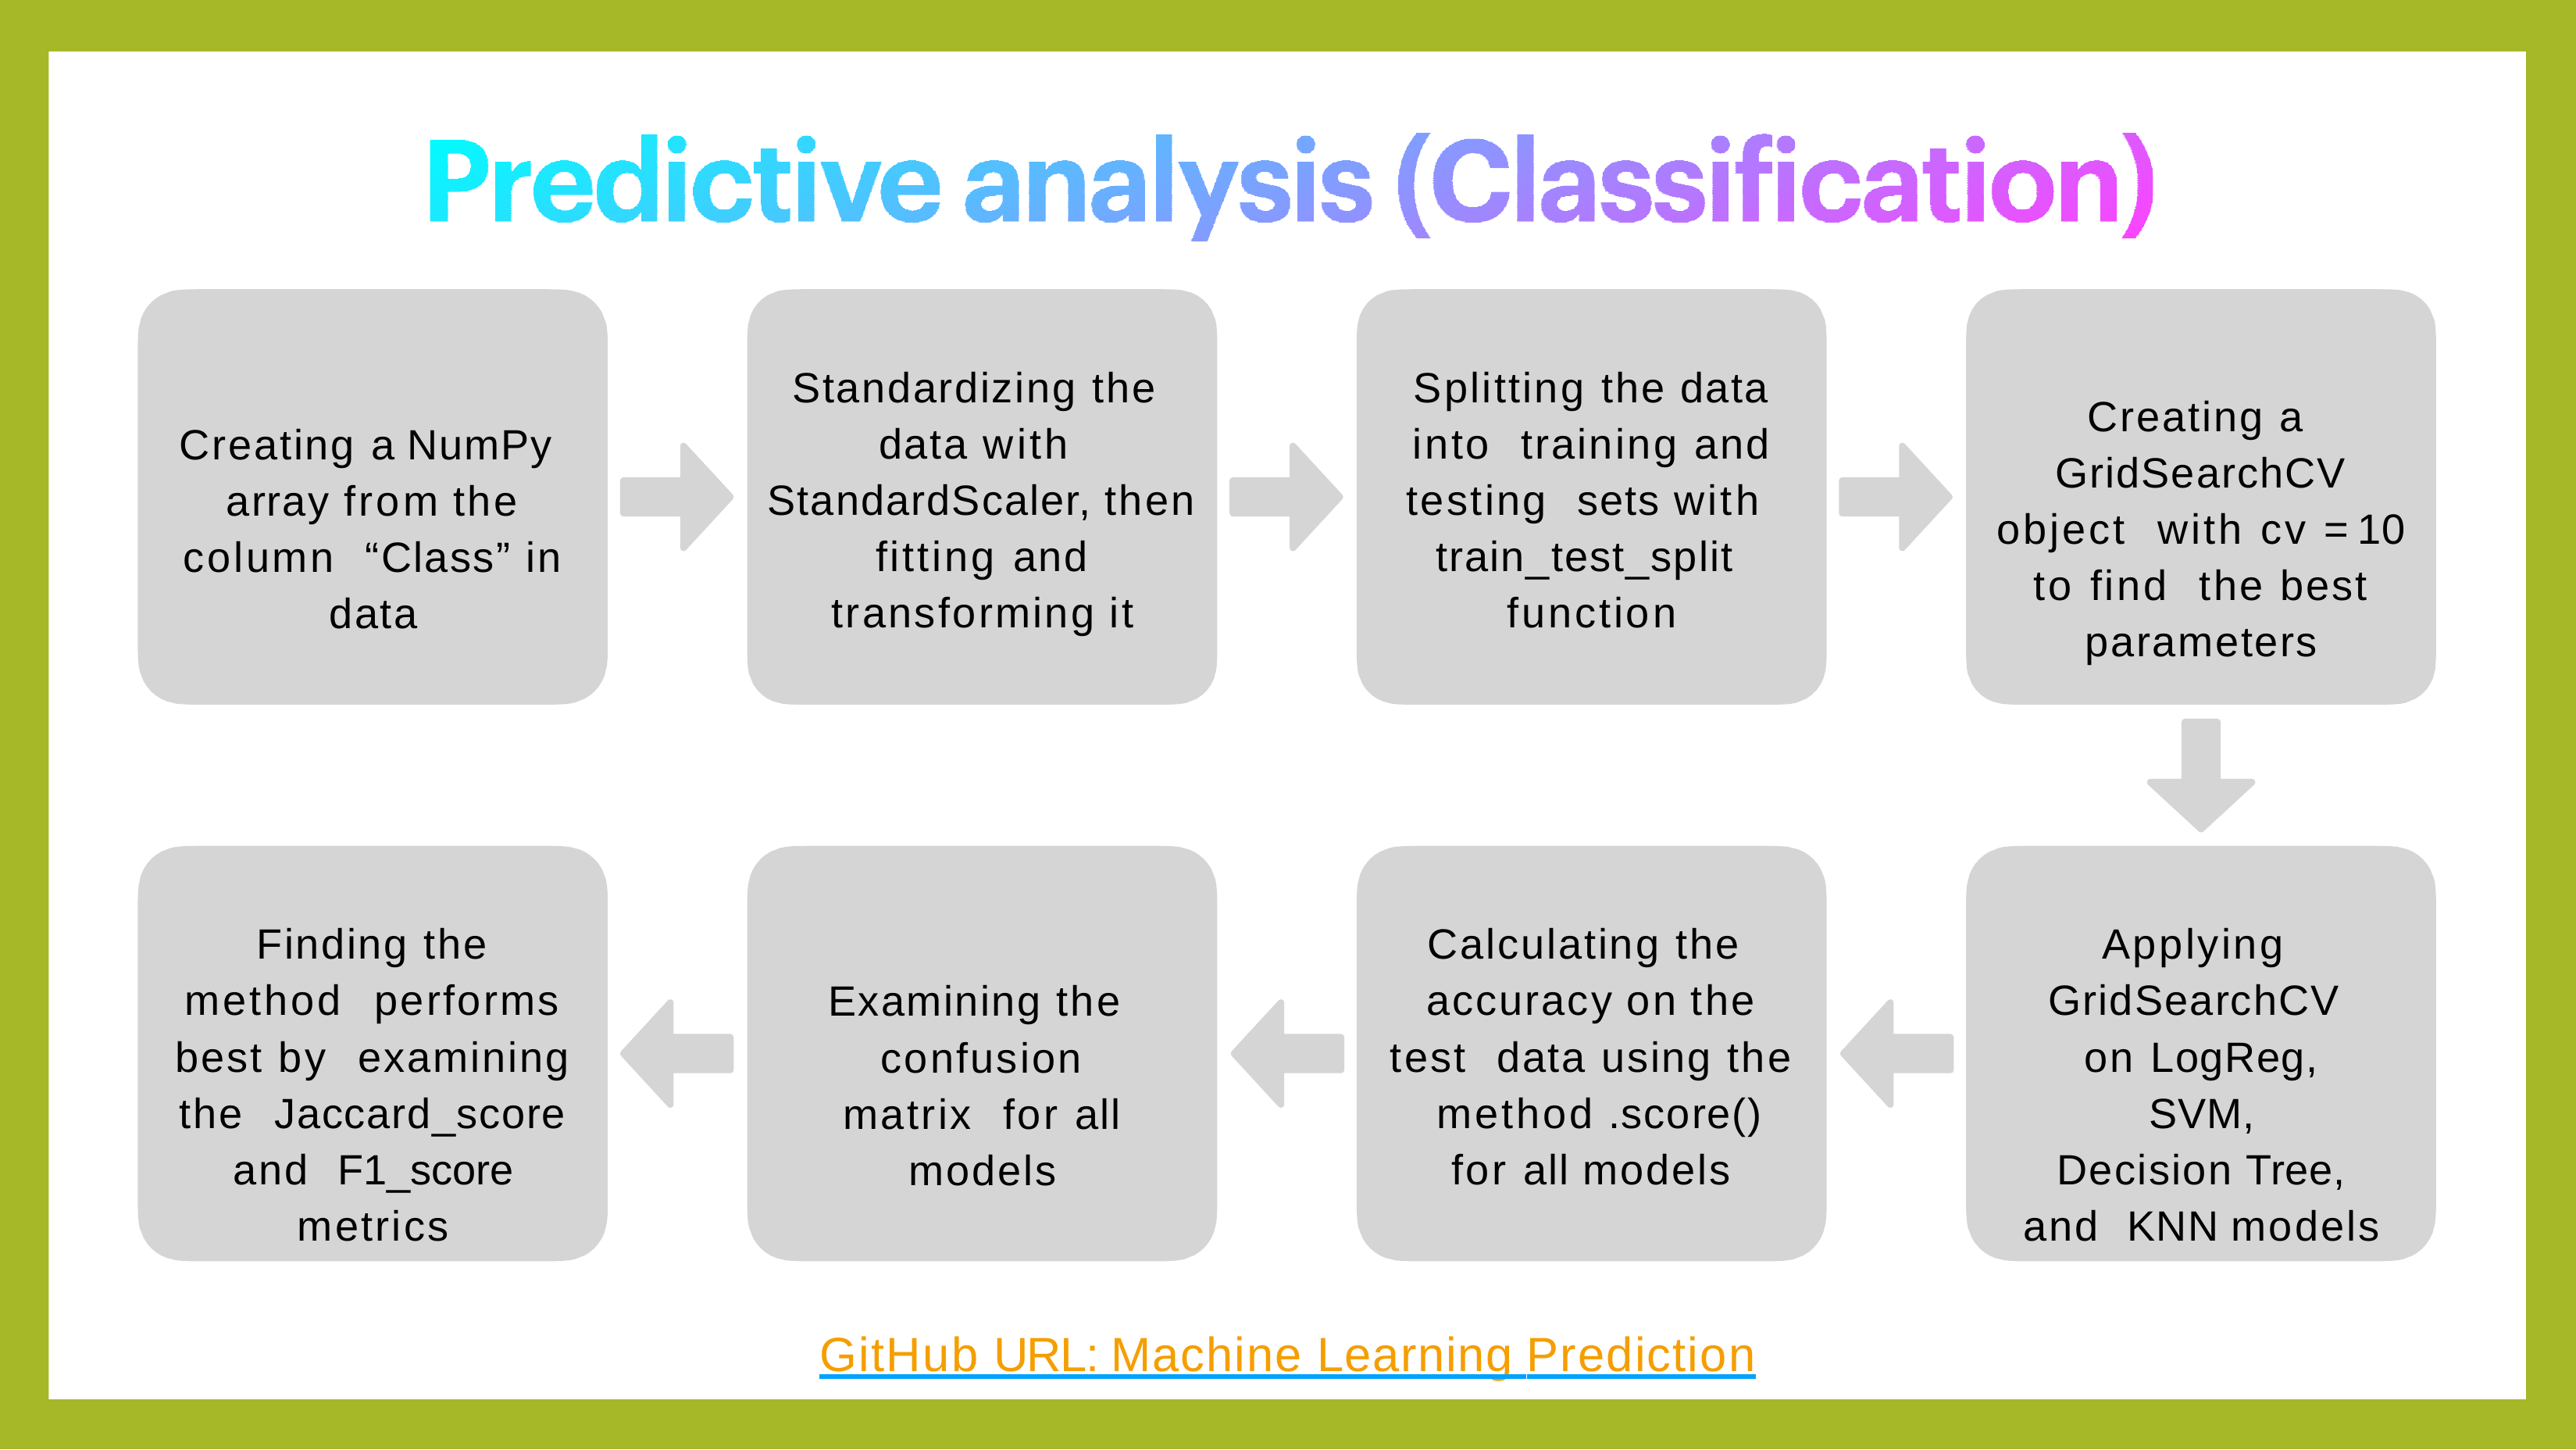

Standardizing the  data with  StandardScaler, then  fitting and  transforming it
Splitting the data into  training and testing  sets with  train_test_split  function
Creating a  GridSearchCV object  with cv = 10 to find  the best parameters
Creating a NumPy  array from the column  “Class” in data

Finding the method  performs best by  examining the  Jaccard_score and  F1_score metrics
Calculating the  accuracy on the test  data using the  method .score()
for all models
Applying  GridSearchCV  on LogReg, SVM,
Decision Tree, and  KNN models
Examining the  confusion matrix  for all models

GitHub URL: Machine Learning Prediction